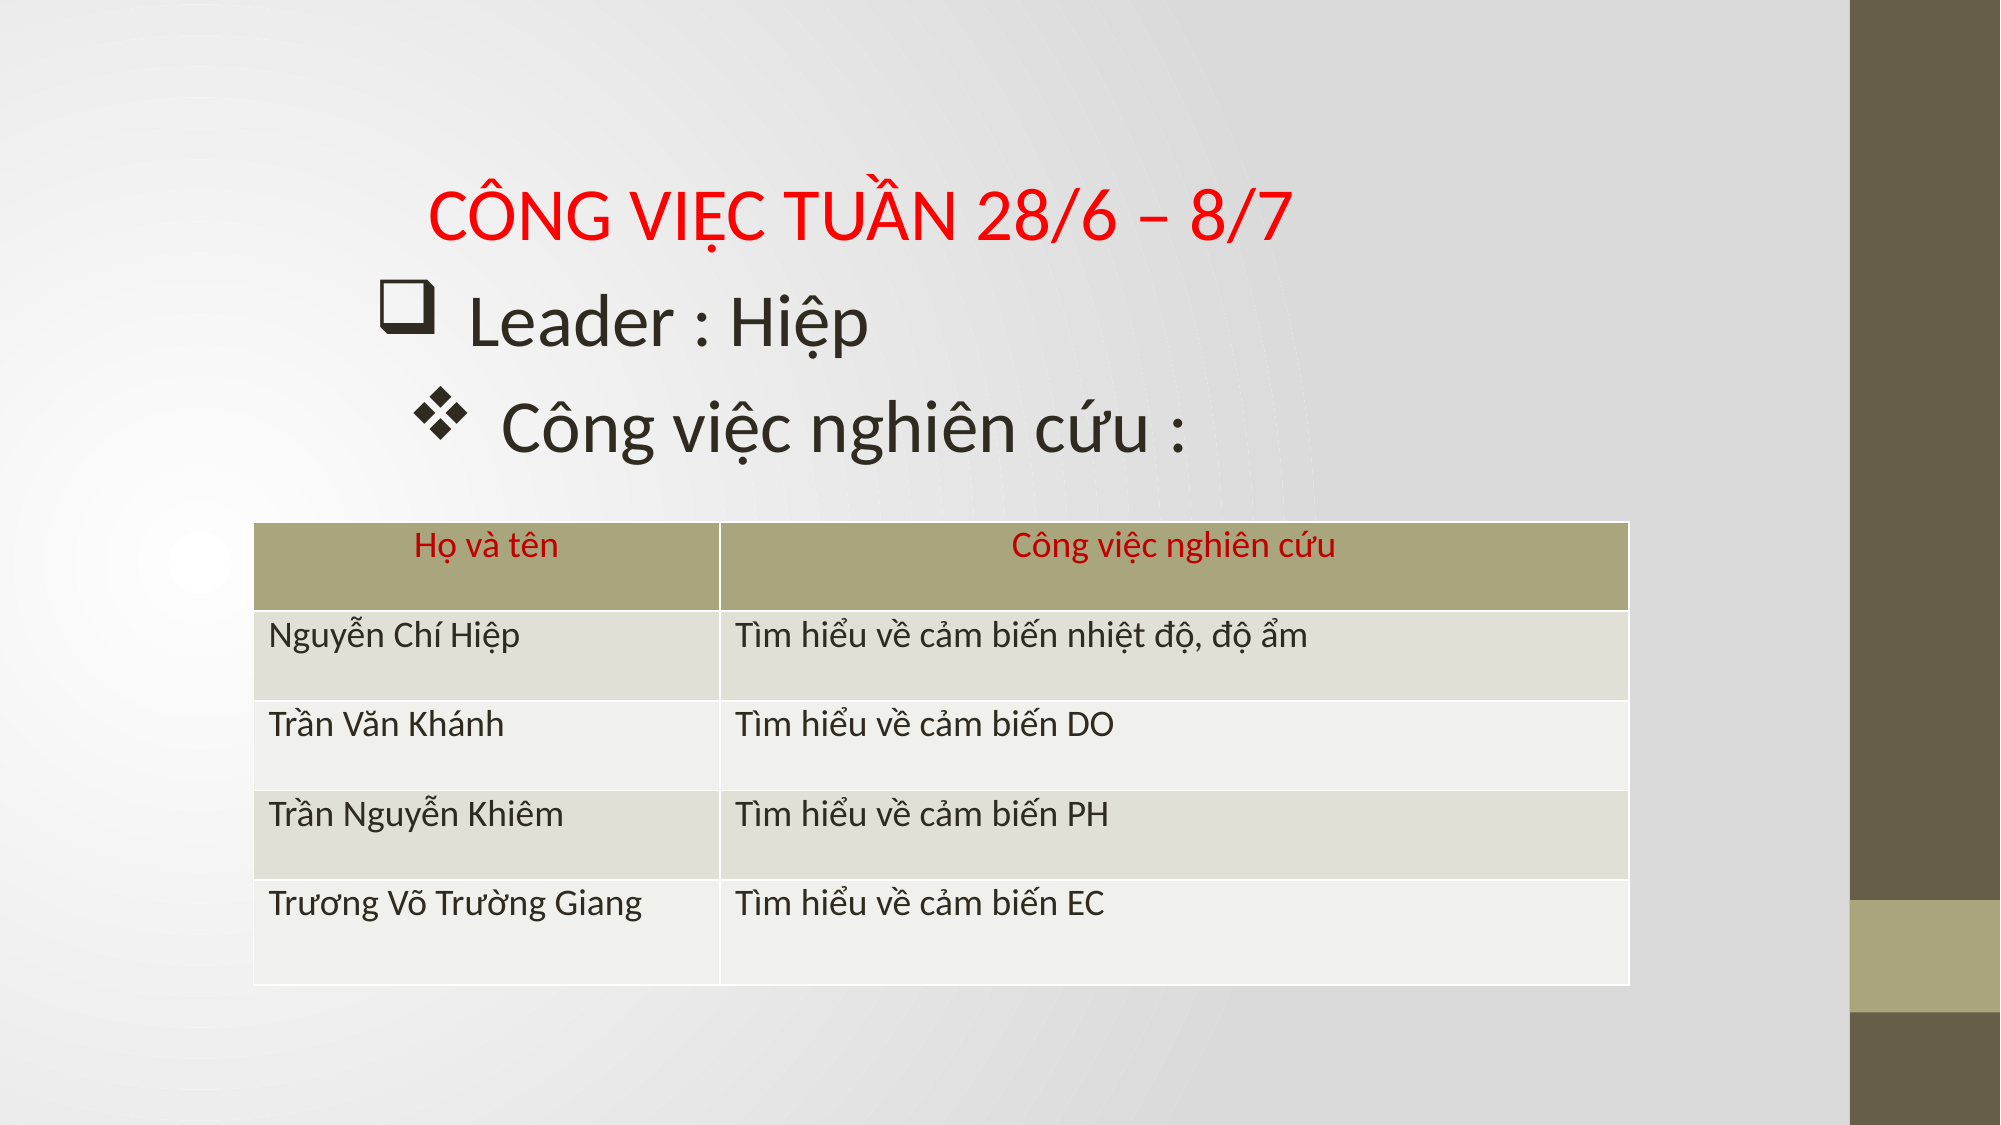

CÔNG VIỆC TUẦN 28/6 – 8/7
Leader : Hiệp
Công việc nghiên cứu :
| Họ và tên | Công việc nghiên cứu |
| --- | --- |
| Nguyễn Chí Hiệp | Tìm hiểu về cảm biến nhiệt độ, độ ẩm |
| Trần Văn Khánh | Tìm hiểu về cảm biến DO |
| Trần Nguyễn Khiêm | Tìm hiểu về cảm biến PH |
| Trương Võ Trường Giang | Tìm hiểu về cảm biến EC |